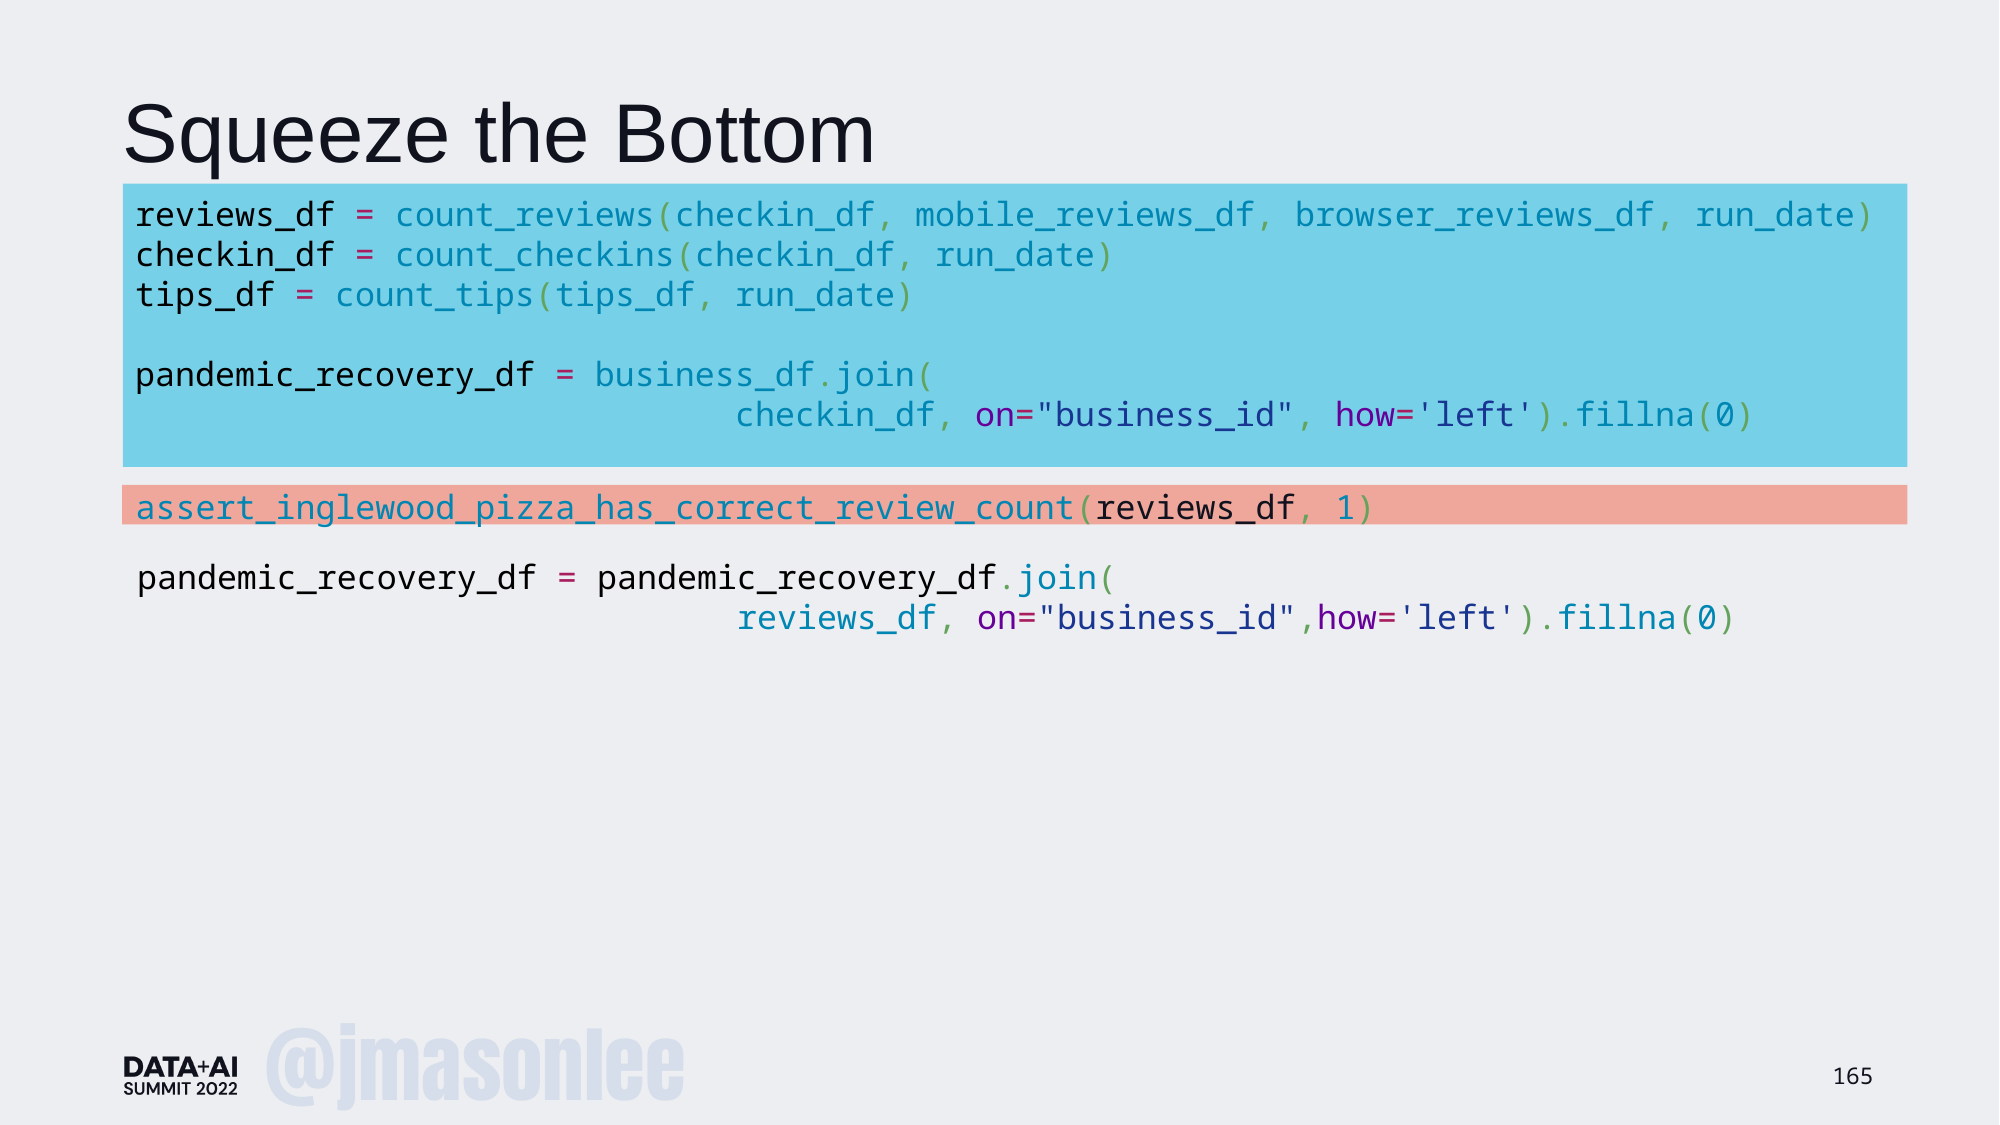

checkin_df = create_checkin_df_with_one_date_per_row(checkin_df)
reviews_df = count_reviews(checkin_df, mobile_reviews_df, browser_reviews_df, run_date)
checkin_df = count_checkins(checkin_df, run_date)
tips_df = count_tips(tips_df, run_date)
# Squeeze the Bottom

reviews_df = count_reviews(checkin_df, mobile_reviews_df, browser_reviews_df, run_date)
checkin_df = count_checkins(checkin_df, run_date)
tips_df = count_tips(tips_df, run_date)

pandemic_recovery_df = business_df.join(
  				checkin_df, on="business_id", how='left').fillna(0)
assert_inglewood_pizza_has_correct_review_count(reviews_df, 1)

pandemic_recovery_df = pandemic_recovery_df.join(
  				reviews_df, on="business_id",how='left').fillna(0)
@jmasonlee
165